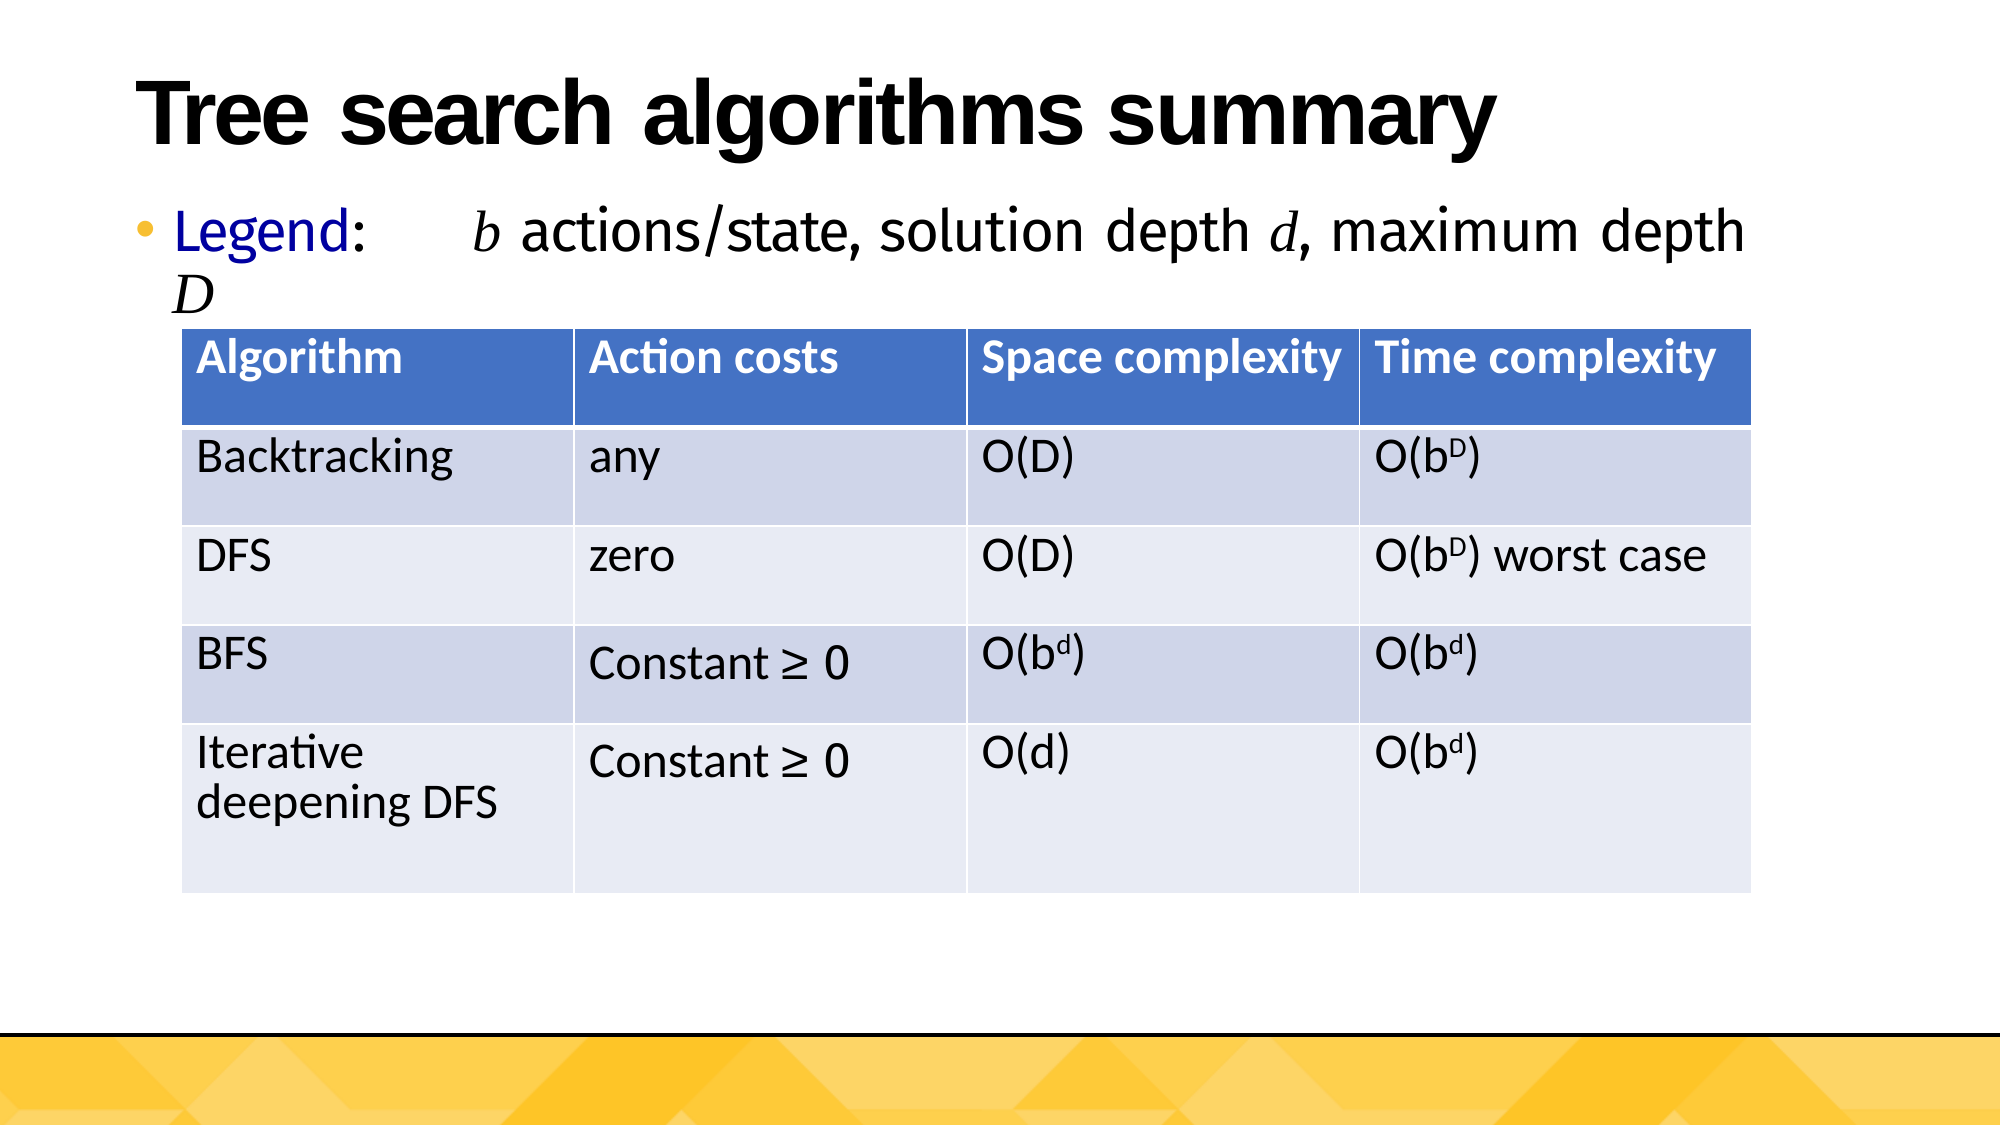

# Tree search algorithms summary
Legend:	b actions/state, solution depth d, maximum depth D

| Algorithm | Action costs | Space complexity | Time complexity |
| --- | --- | --- | --- |
| Backtracking | any | O(D) | O(bD) |
| DFS | zero | O(D) | O(bD) worst case |
| BFS | Constant ≥0 | O(bd) | O(bd) |
| Iterative deepening DFS | Constant ≥0 | O(d) | O(bd) |